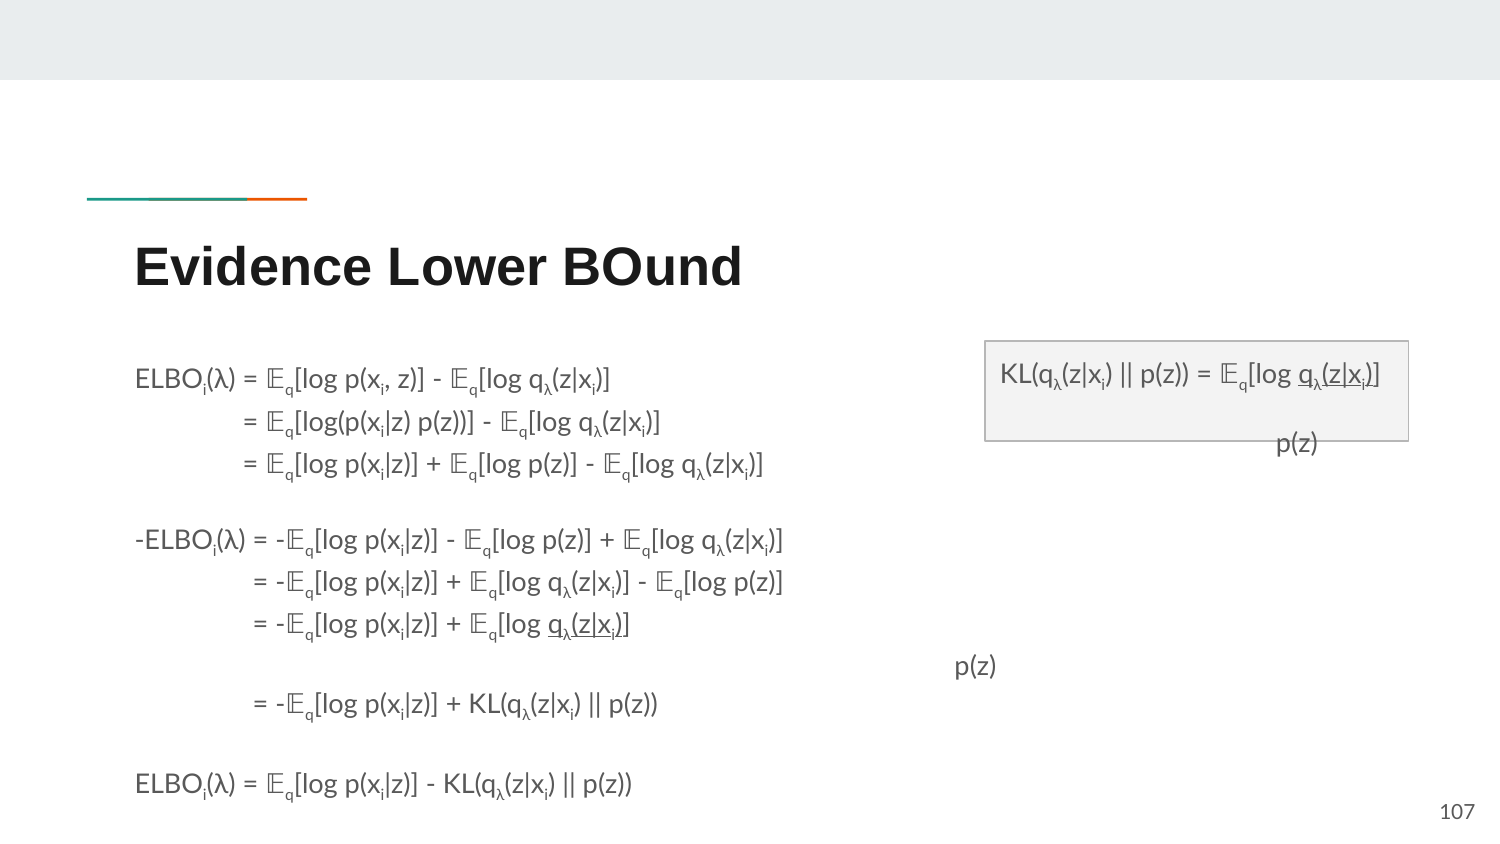

# Evidence Lower BOund
ELBOi(λ) = 𝔼q[log p(xi, z)] - 𝔼q[log qλ(z|xi)]
ELBOi(λ) = 𝔼q[log(p(xi|z) p(z))] - 𝔼q[log qλ(z|xi)]
ELBOi(λ) = 𝔼q[log p(xi|z)] + 𝔼q[log p(z)] - 𝔼q[log qλ(z|xi)]
-ELBOi(λ) = -𝔼q[log p(xi|z)] - 𝔼q[log p(z)] + 𝔼q[log qλ(z|xi)]
-ELBOi(λ) = -𝔼q[log p(xi|z)] + 𝔼q[log qλ(z|xi)] - 𝔼q[log p(z)]
-ELBOi(λ) = -𝔼q[log p(xi|z)] + 𝔼q[log qλ(z|xi)]
					          p(z)
-ELBOi(λ) = -𝔼q[log p(xi|z)] + KL(qλ(z|xi) || p(z))
ELBOi(λ) = 𝔼q[log p(xi|z)] - KL(qλ(z|xi) || p(z))
KL(qλ(z|xi) || p(z)) = 𝔼q[log qλ(z|xi)]
			                  p(z)
107